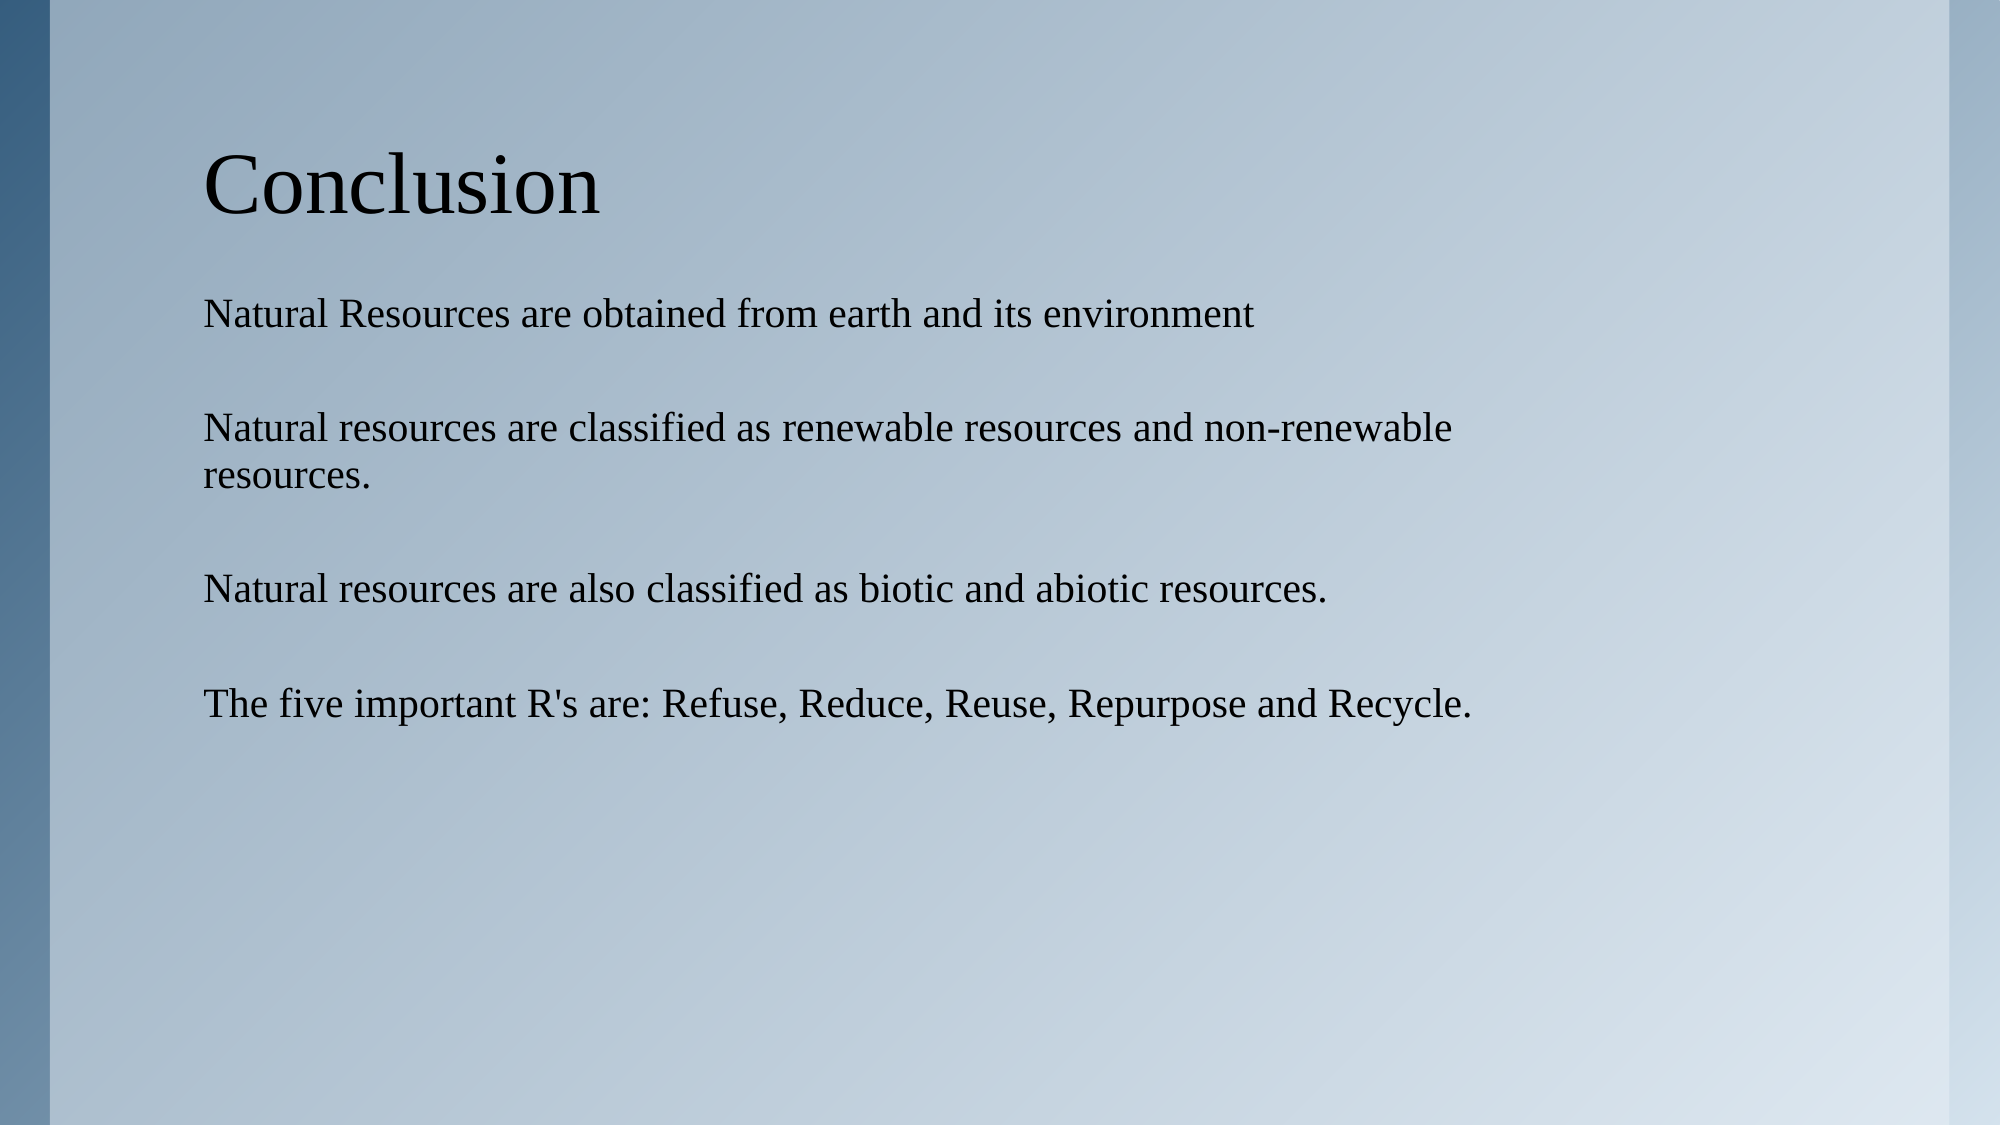

# Conclusion
Natural Resources are obtained from earth and its environment
Natural resources are classified as renewable resources and non-renewable resources.
Natural resources are also classified as biotic and abiotic resources.
The five important R's are: Refuse, Reduce, Reuse, Repurpose and Recycle.